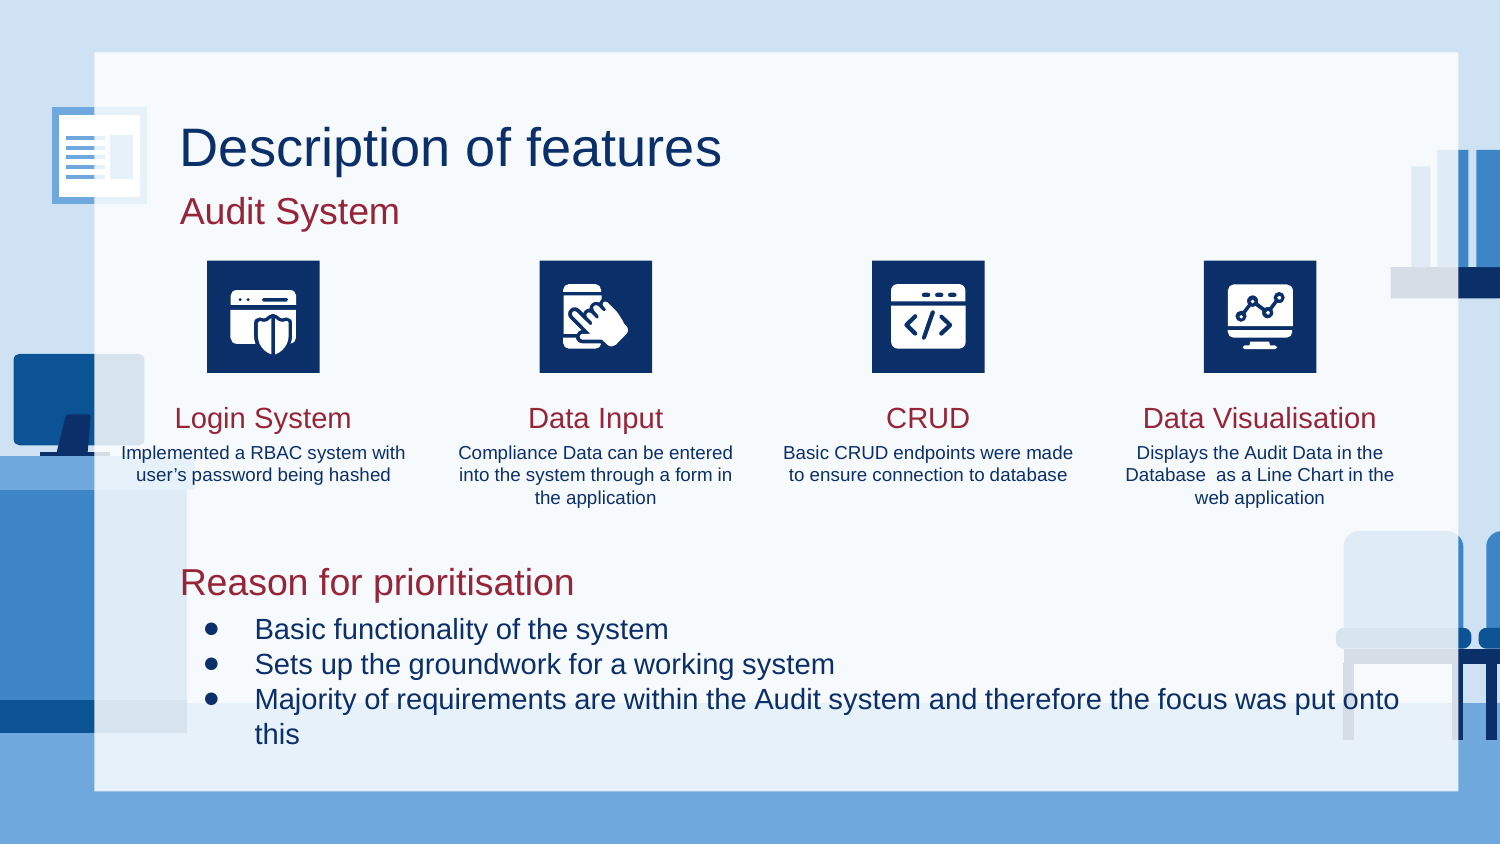

Description of features
Audit System

CRUD
Data Input
Login System
Data Visualisation
Compliance Data can be entered into the system through a form in the application
Basic CRUD endpoints were made to ensure connection to database
Implemented a RBAC system with user’s password being hashed
Displays the Audit Data in the Database  as a Line Chart in the web application
# Reason for prioritisation
Basic functionality of the system
Sets up the groundwork for a working system
Majority of requirements are within the Audit system and therefore the focus was put onto this